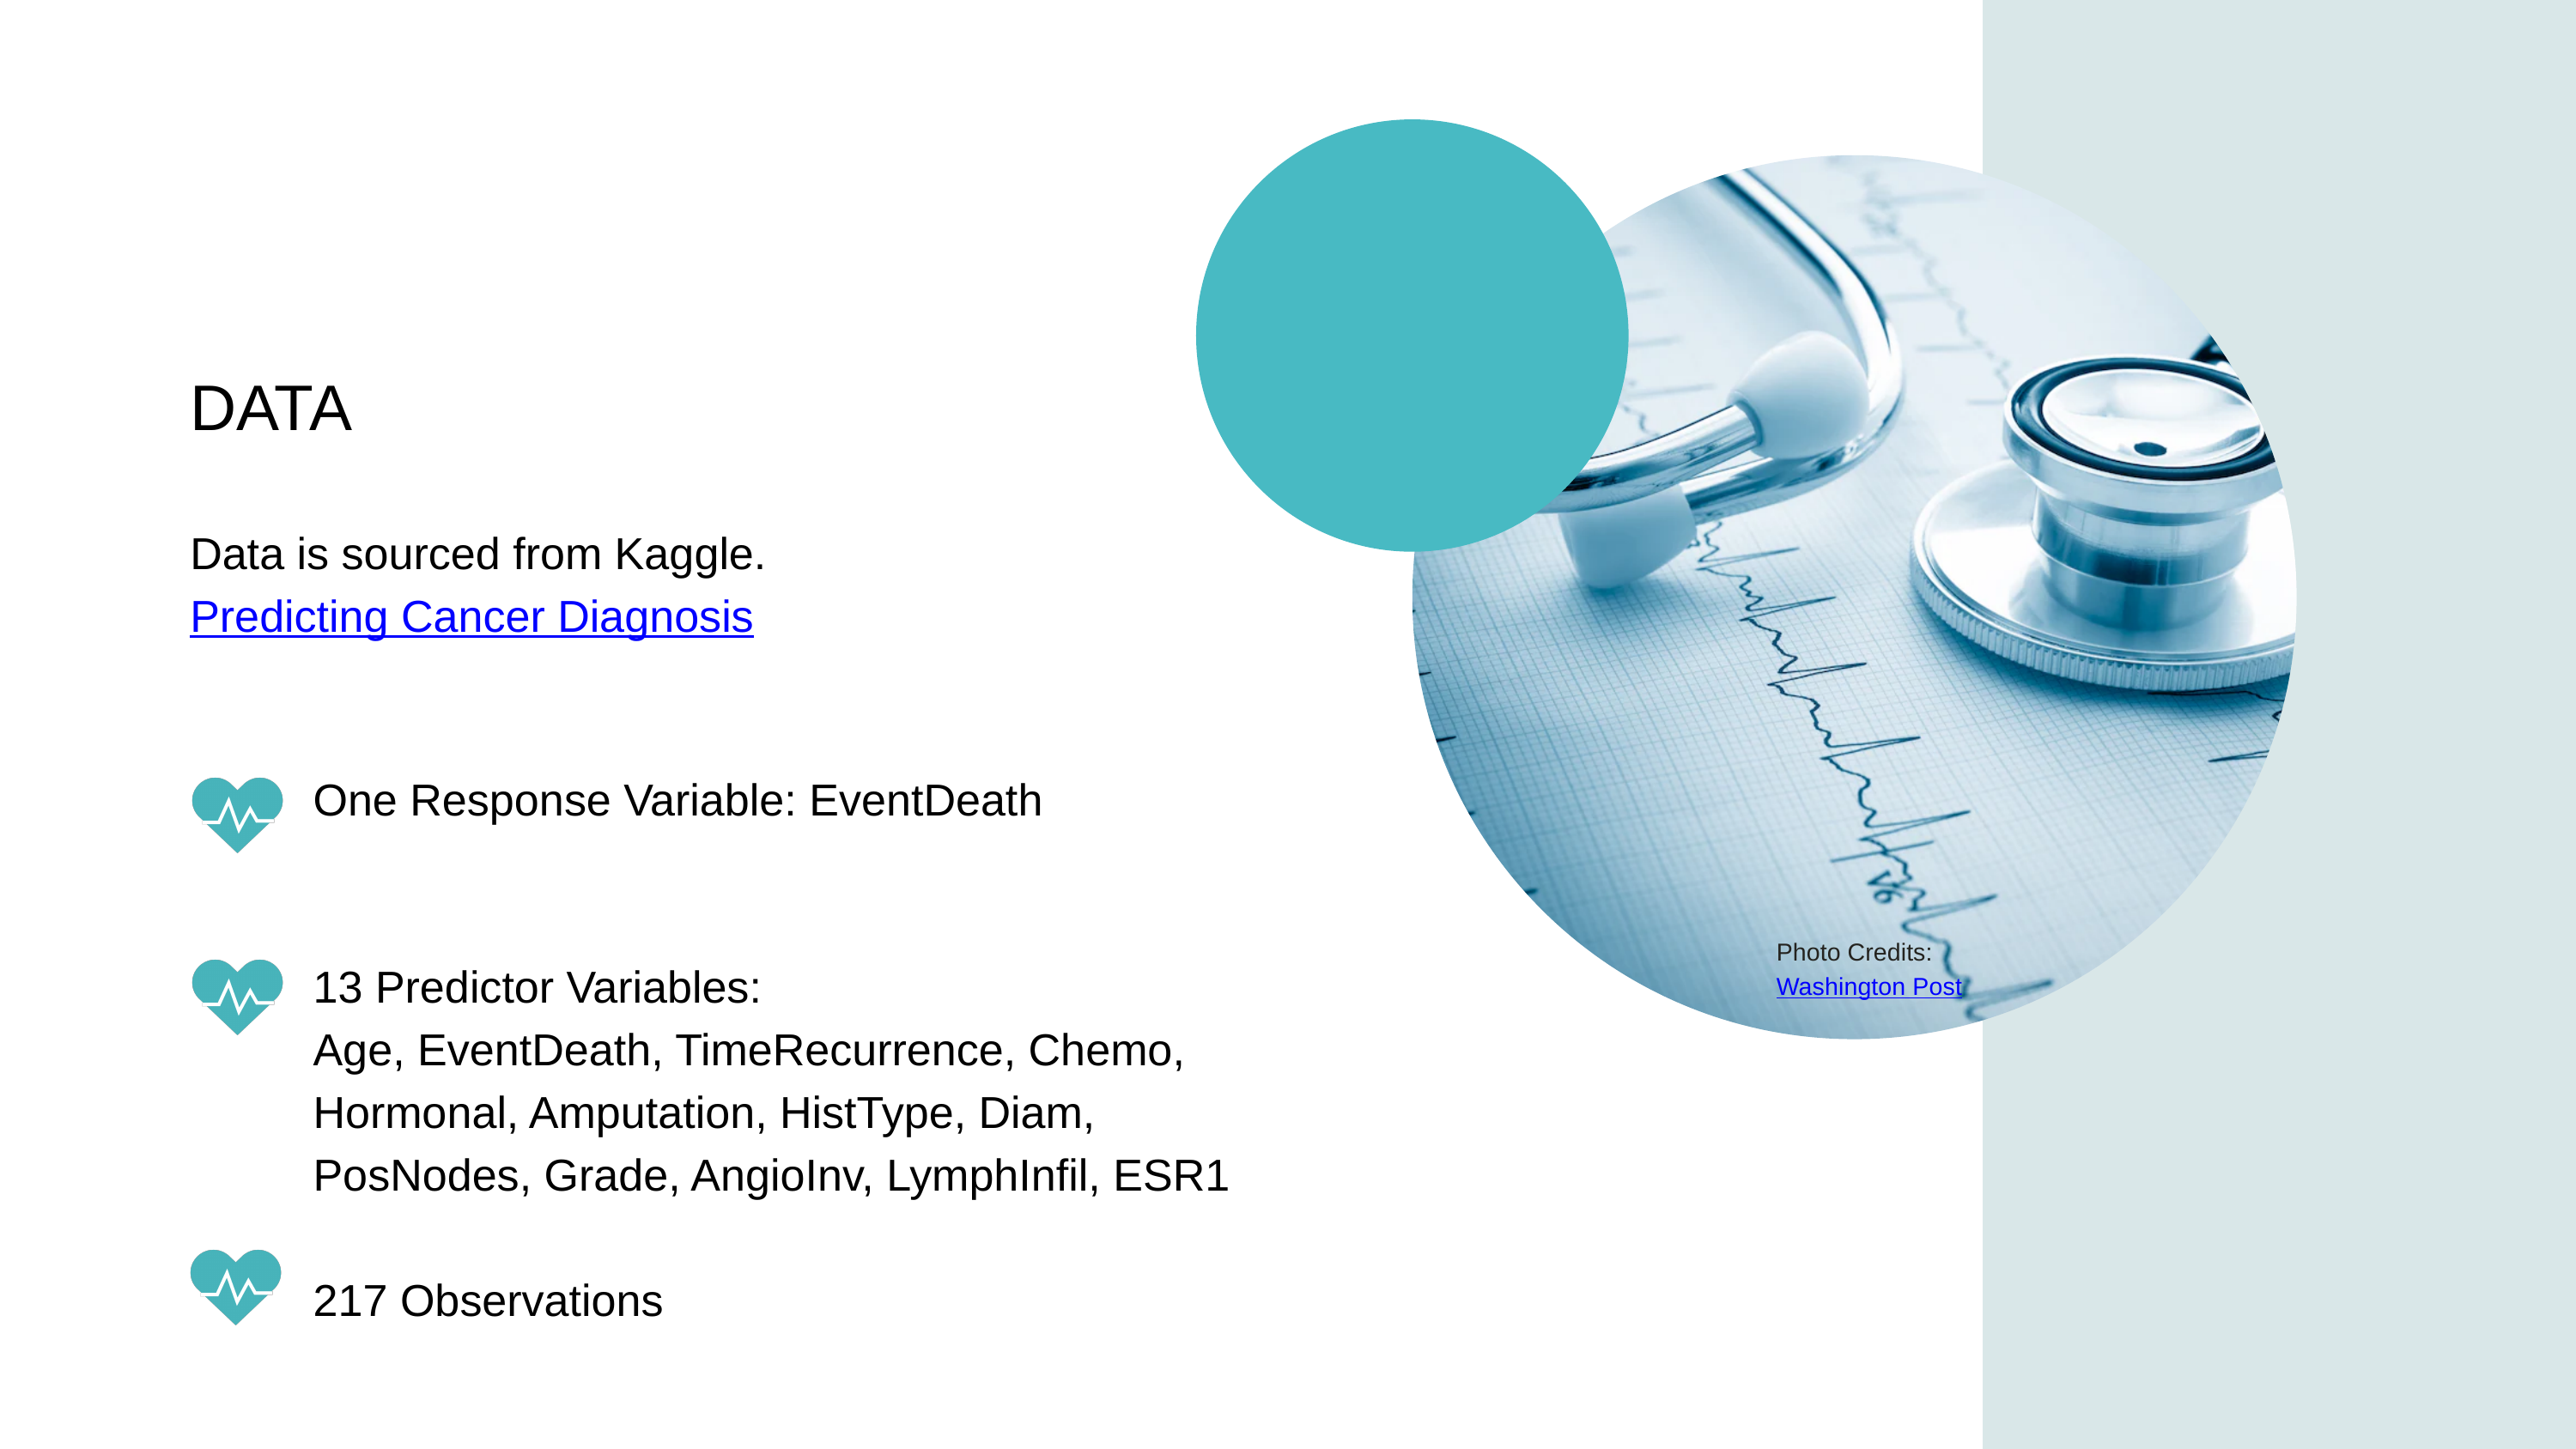

DATA
Data is sourced from Kaggle.
Predicting Cancer Diagnosis
One Response Variable: EventDeath

13 Predictor Variables:
Age, EventDeath, TimeRecurrence, Chemo, Hormonal, Amputation, HistType, Diam, PosNodes, Grade, AngioInv, LymphInfil, ESR1

217 Observations

Photo Credits: Washington Post